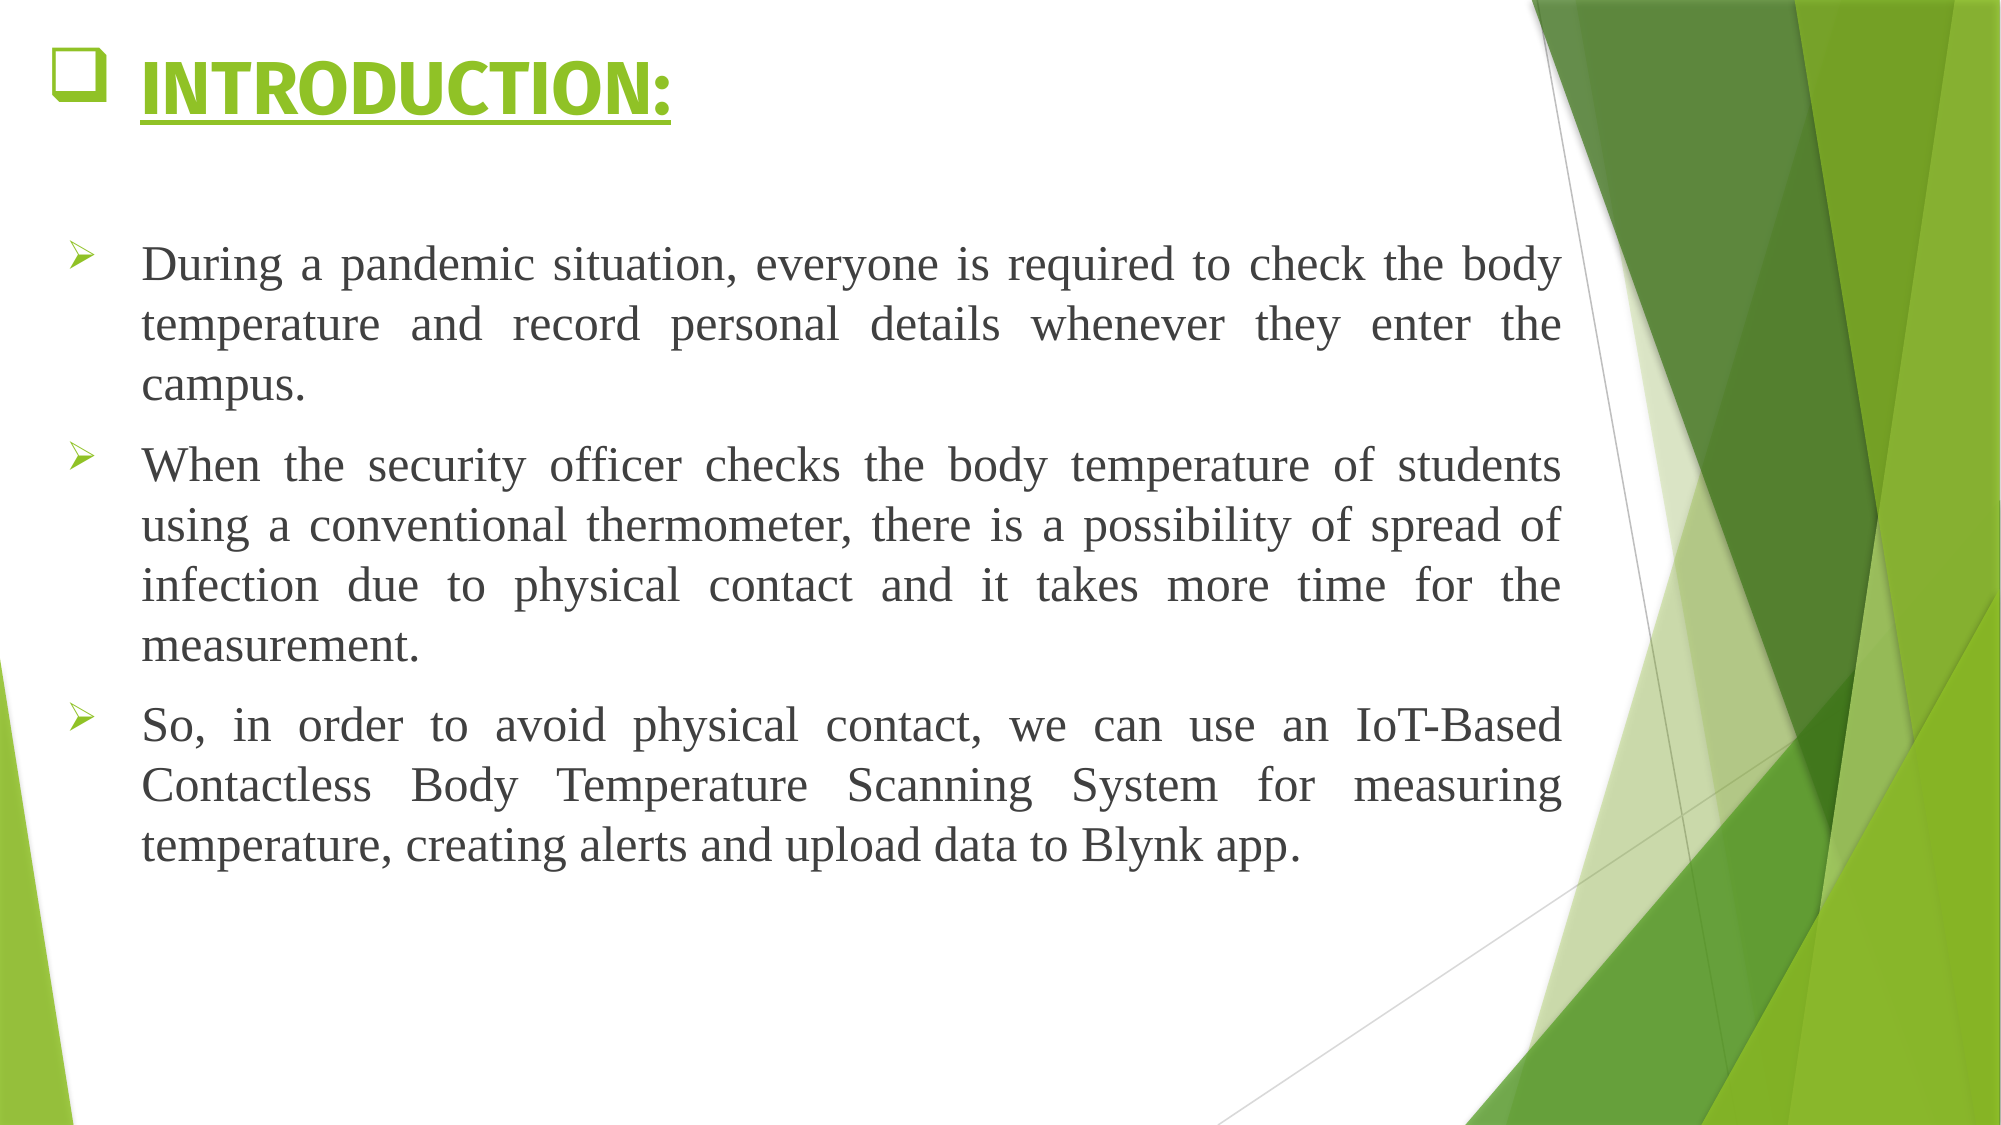

# INTRODUCTION:
During a pandemic situation, everyone is required to check the body temperature and record personal details whenever they enter the campus.
When the security officer checks the body temperature of students using a conventional thermometer, there is a possibility of spread of infection due to physical contact and it takes more time for the measurement.
So, in order to avoid physical contact, we can use an IoT-Based Contactless Body Temperature Scanning System for measuring temperature, creating alerts and upload data to Blynk app.